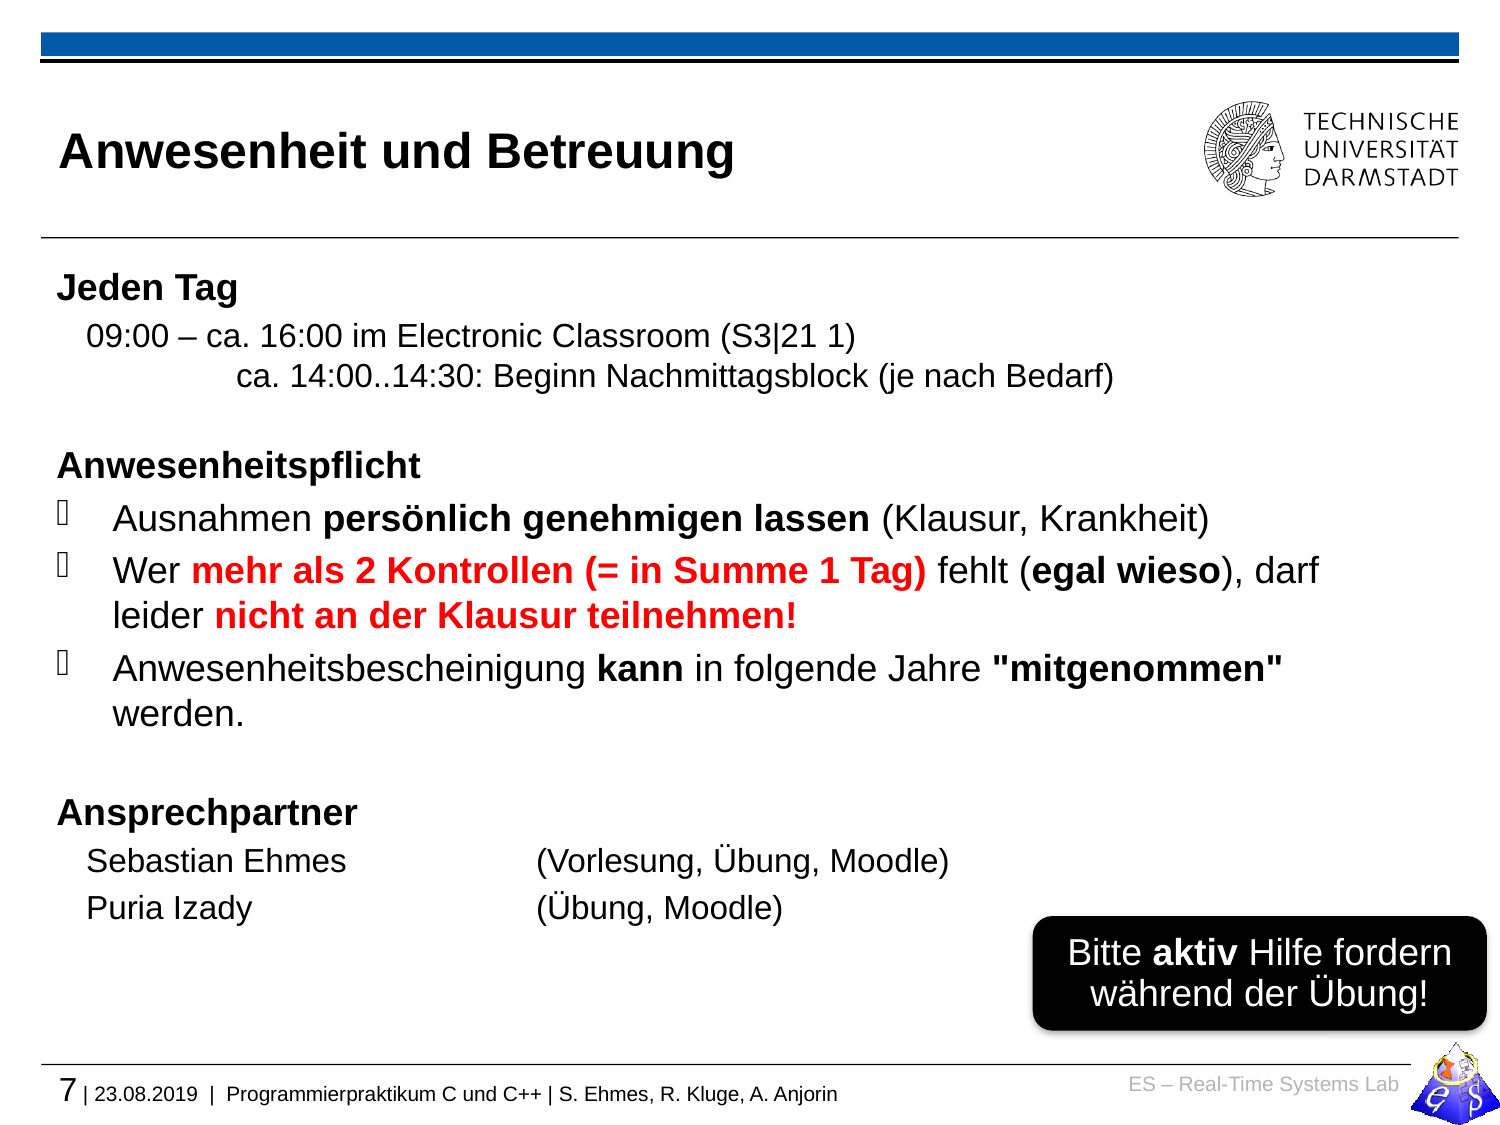

# Anwesenheit und Betreuung
Jeden Tag
09:00 – ca. 16:00 im Electronic Classroom (S3|21 1)
	ca. 14:00..14:30: Beginn Nachmittagsblock (je nach Bedarf)
Anwesenheitspflicht
Ausnahmen persönlich genehmigen lassen (Klausur, Krankheit)
Wer mehr als 2 Kontrollen (= in Summe 1 Tag) fehlt (egal wieso), darf leider nicht an der Klausur teilnehmen!
Anwesenheitsbescheinigung kann in folgende Jahre "mitgenommen" werden.

Ansprechpartner
Sebastian Ehmes		(Vorlesung, Übung, Moodle)
Puria Izady		(Übung, Moodle)
Bitte aktiv Hilfe fordern während der Übung!